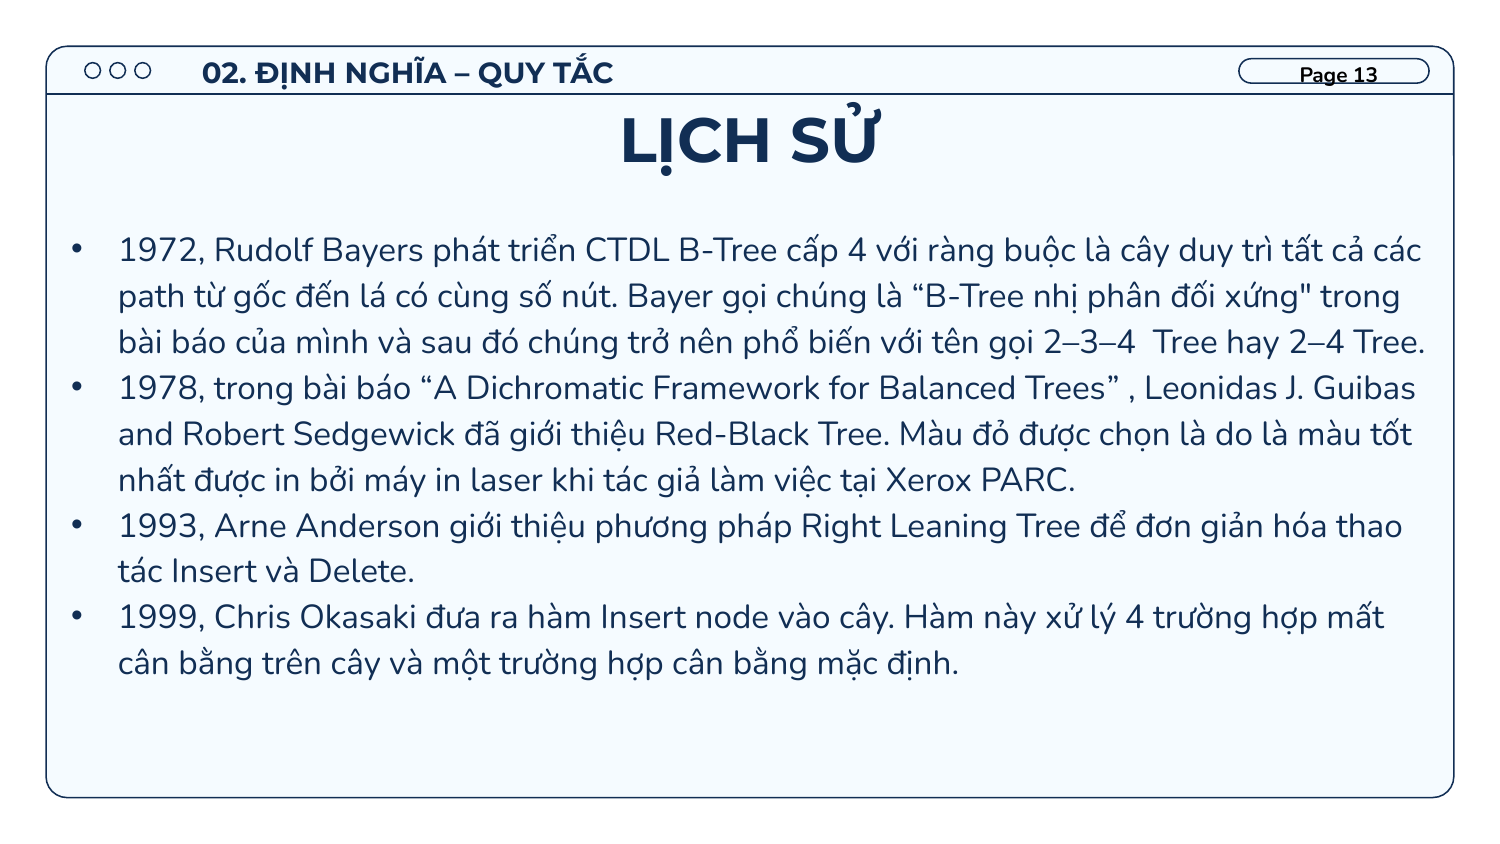

02. ĐỊNH NGHĨA – QUY TẮC
Page 13
# LỊCH SỬ
1972, Rudolf Bayers phát triển CTDL B-Tree cấp 4 với ràng buộc là cây duy trì tất cả các path từ gốc đến lá có cùng số nút. Bayer gọi chúng là “B-Tree nhị phân đối xứng" trong bài báo của mình và sau đó chúng trở nên phổ biến với tên gọi 2–3–4  Tree hay 2–4 Tree.
1978, trong bài báo “A Dichromatic Framework for Balanced Trees” , Leonidas J. Guibas and Robert Sedgewick đã giới thiệu Red-Black Tree. Màu đỏ được chọn là do là màu tốt nhất được in bởi máy in laser khi tác giả làm việc tại Xerox PARC.
1993, Arne Anderson giới thiệu phương pháp Right Leaning Tree để đơn giản hóa thao tác Insert và Delete.
1999, Chris Okasaki đưa ra hàm Insert node vào cây. Hàm này xử lý 4 trường hợp mất cân bằng trên cây và một trường hợp cân bằng mặc định.